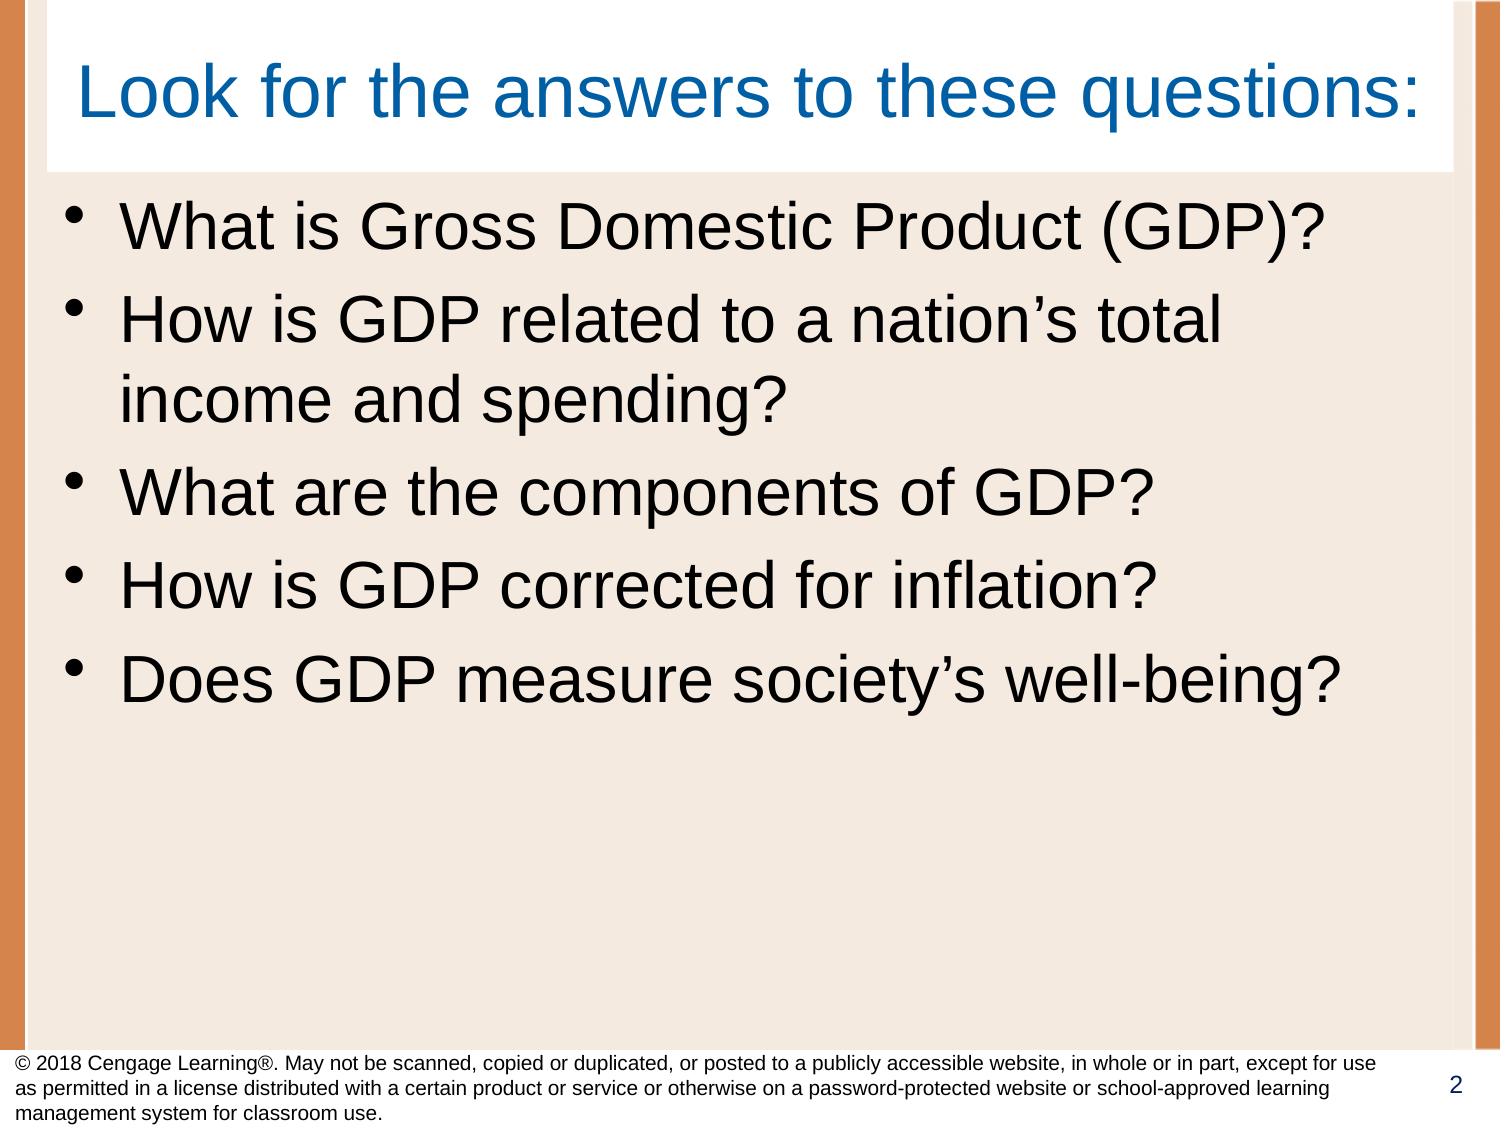

# Look for the answers to these questions:
What is Gross Domestic Product (GDP)?
How is GDP related to a nation’s total income and spending?
What are the components of GDP?
How is GDP corrected for inflation?
Does GDP measure society’s well-being?
© 2018 Cengage Learning®. May not be scanned, copied or duplicated, or posted to a publicly accessible website, in whole or in part, except for use as permitted in a license distributed with a certain product or service or otherwise on a password-protected website or school-approved learning management system for classroom use.
2